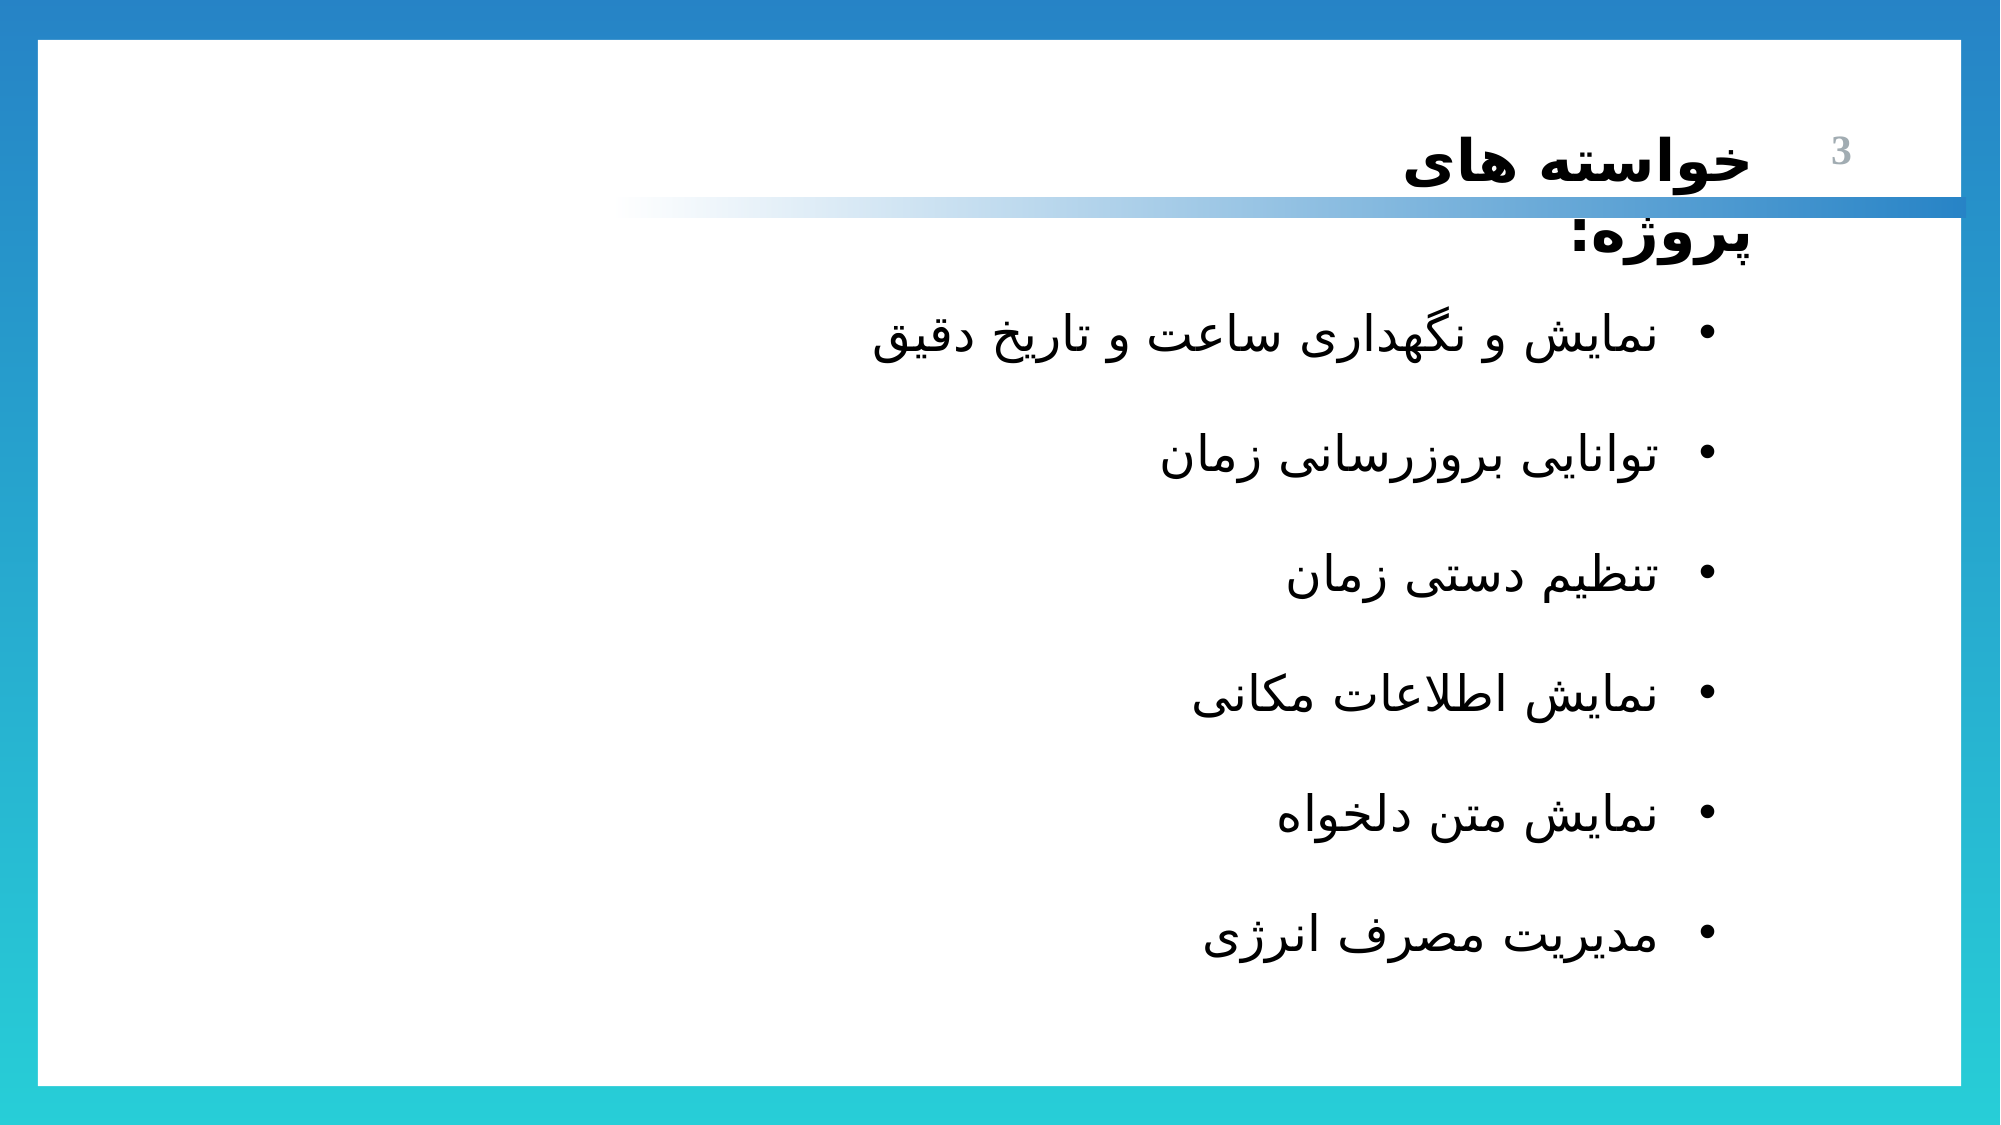

خواسته های پروژه:
3

نمایش و نگهداری ساعت و تاریخ دقیق
توانایی بروزرسانی زمان
تنظیم دستی زمان
نمایش اطلاعات مکانی
نمایش متن دلخواه
مدیریت مصرف انرژی